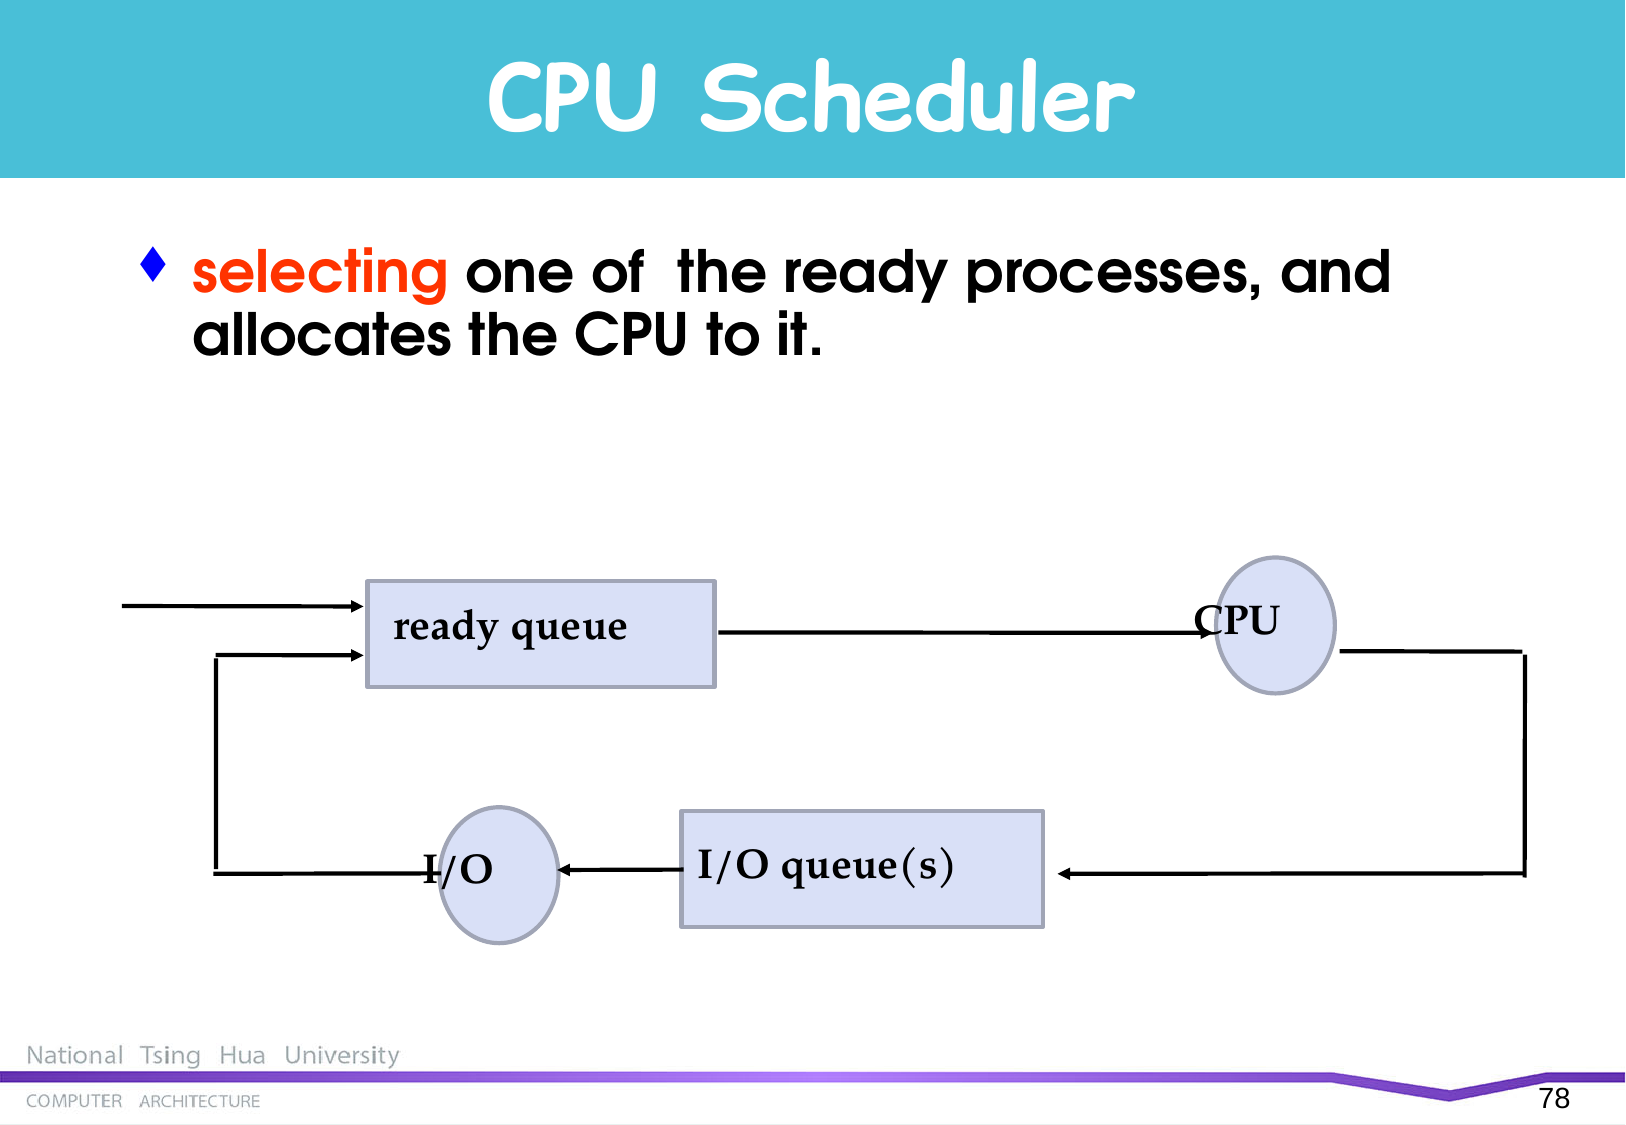

# CPU Scheduler
selecting one of  the ready processes, and allocates the CPU to it.

CPU
ready queue

I/O queue(s)
I/O

78